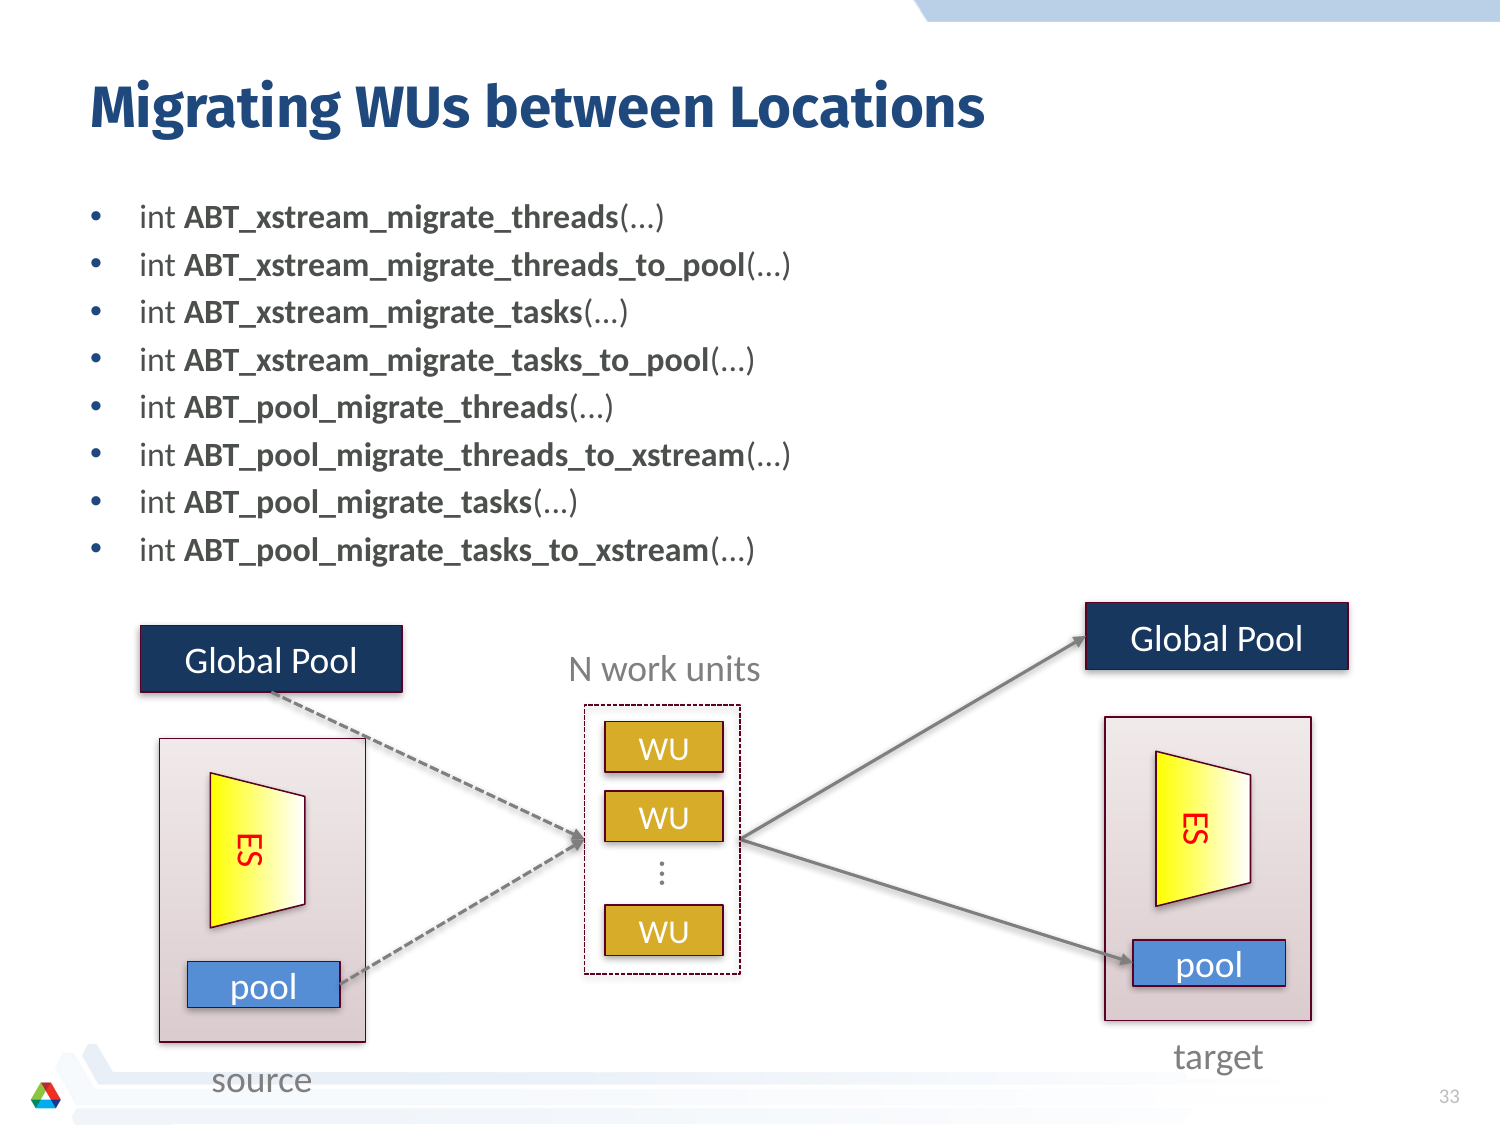

# Migrating WUs between Locations
int ABT_xstream_migrate_threads(...)
int ABT_xstream_migrate_threads_to_pool(...)
int ABT_xstream_migrate_tasks(...)
int ABT_xstream_migrate_tasks_to_pool(...)
int ABT_pool_migrate_threads(...)
int ABT_pool_migrate_threads_to_xstream(...)
int ABT_pool_migrate_tasks(...)
int ABT_pool_migrate_tasks_to_xstream(...)
Global Pool
Global Pool
N work units

WU

ES
WU
ES
...
WU
pool
pool
target
source
33